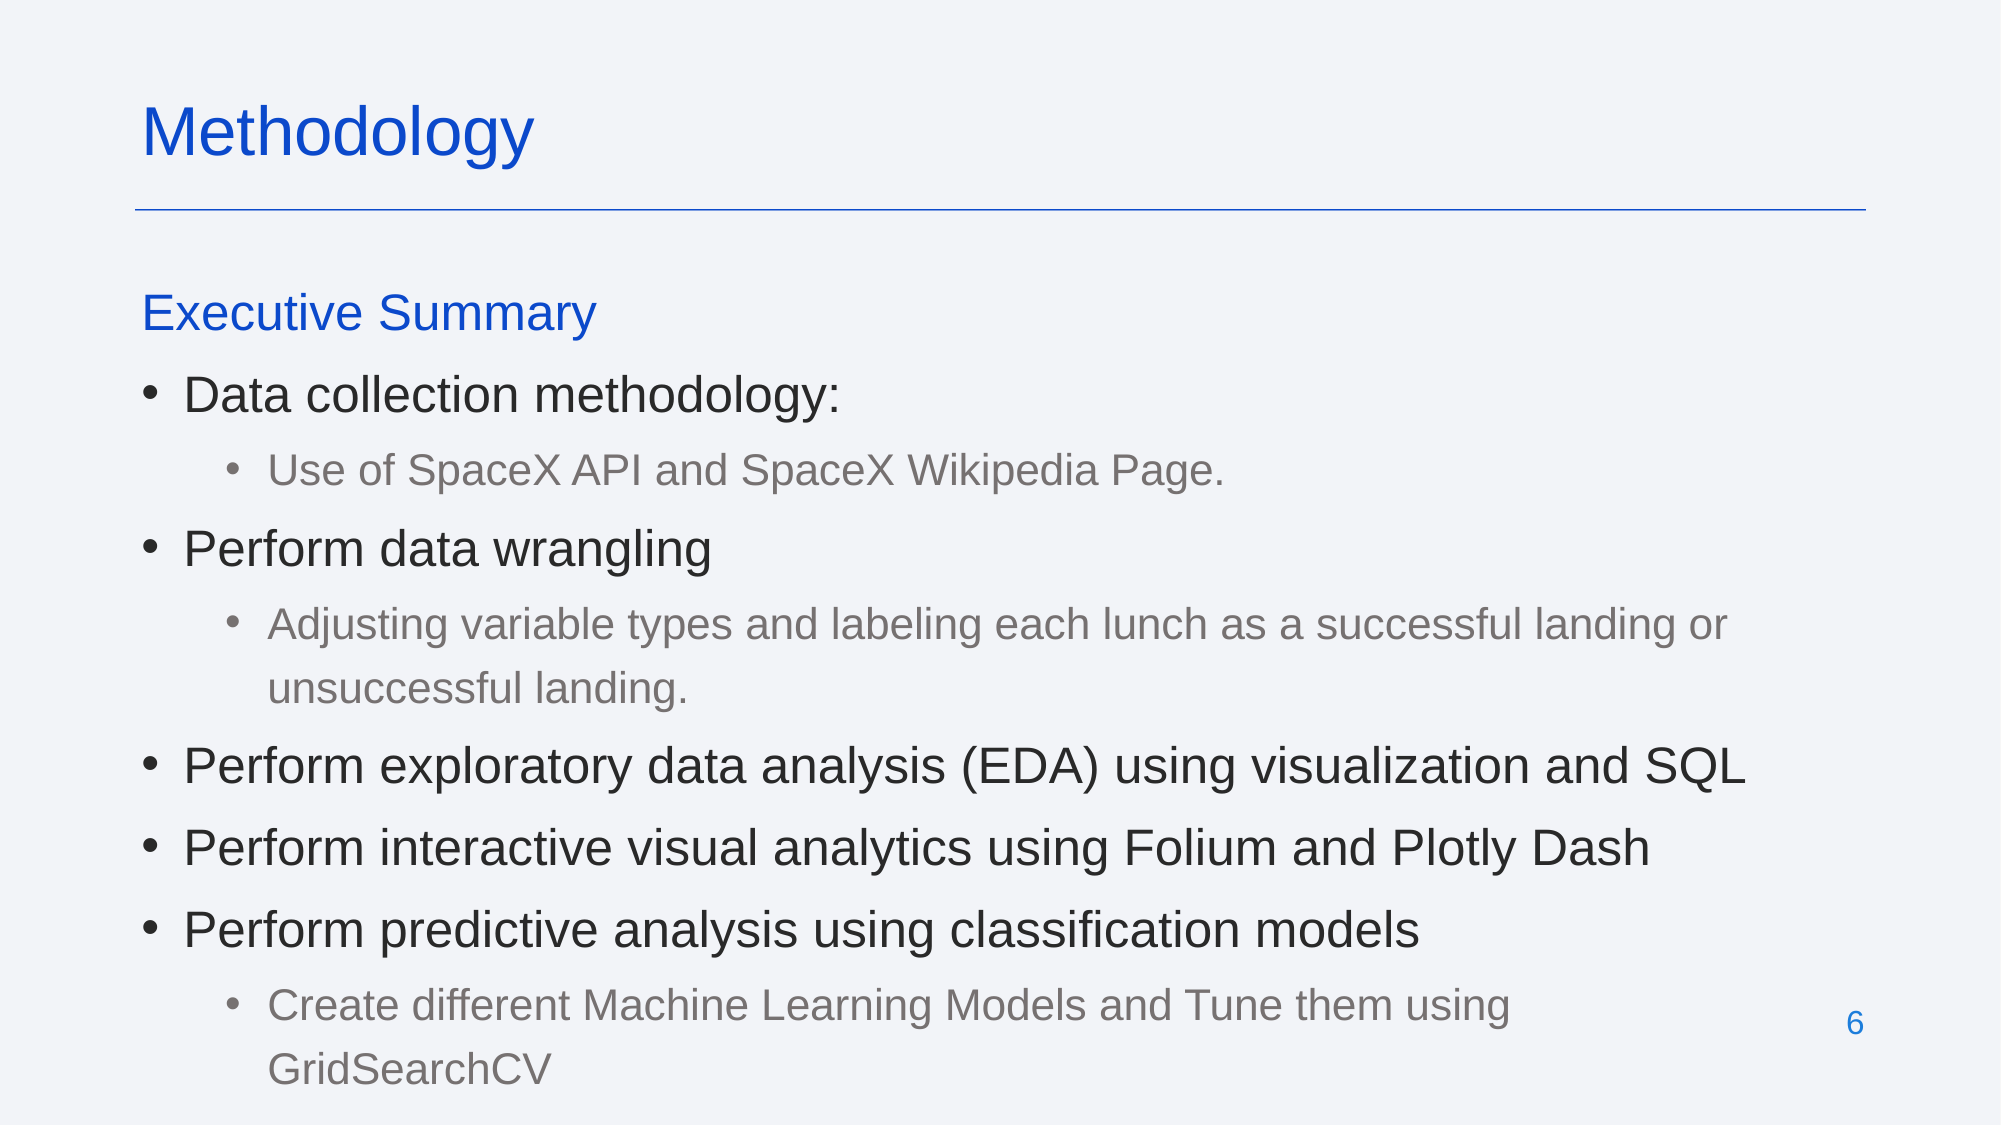

Methodology
Executive Summary
Data collection methodology:
Use of SpaceX API and SpaceX Wikipedia Page.
Perform data wrangling
Adjusting variable types and labeling each lunch as a successful landing or unsuccessful landing.
Perform exploratory data analysis (EDA) using visualization and SQL
Perform interactive visual analytics using Folium and Plotly Dash
Perform predictive analysis using classification models
Create different Machine Learning Models and Tune them using GridSearchCV

6